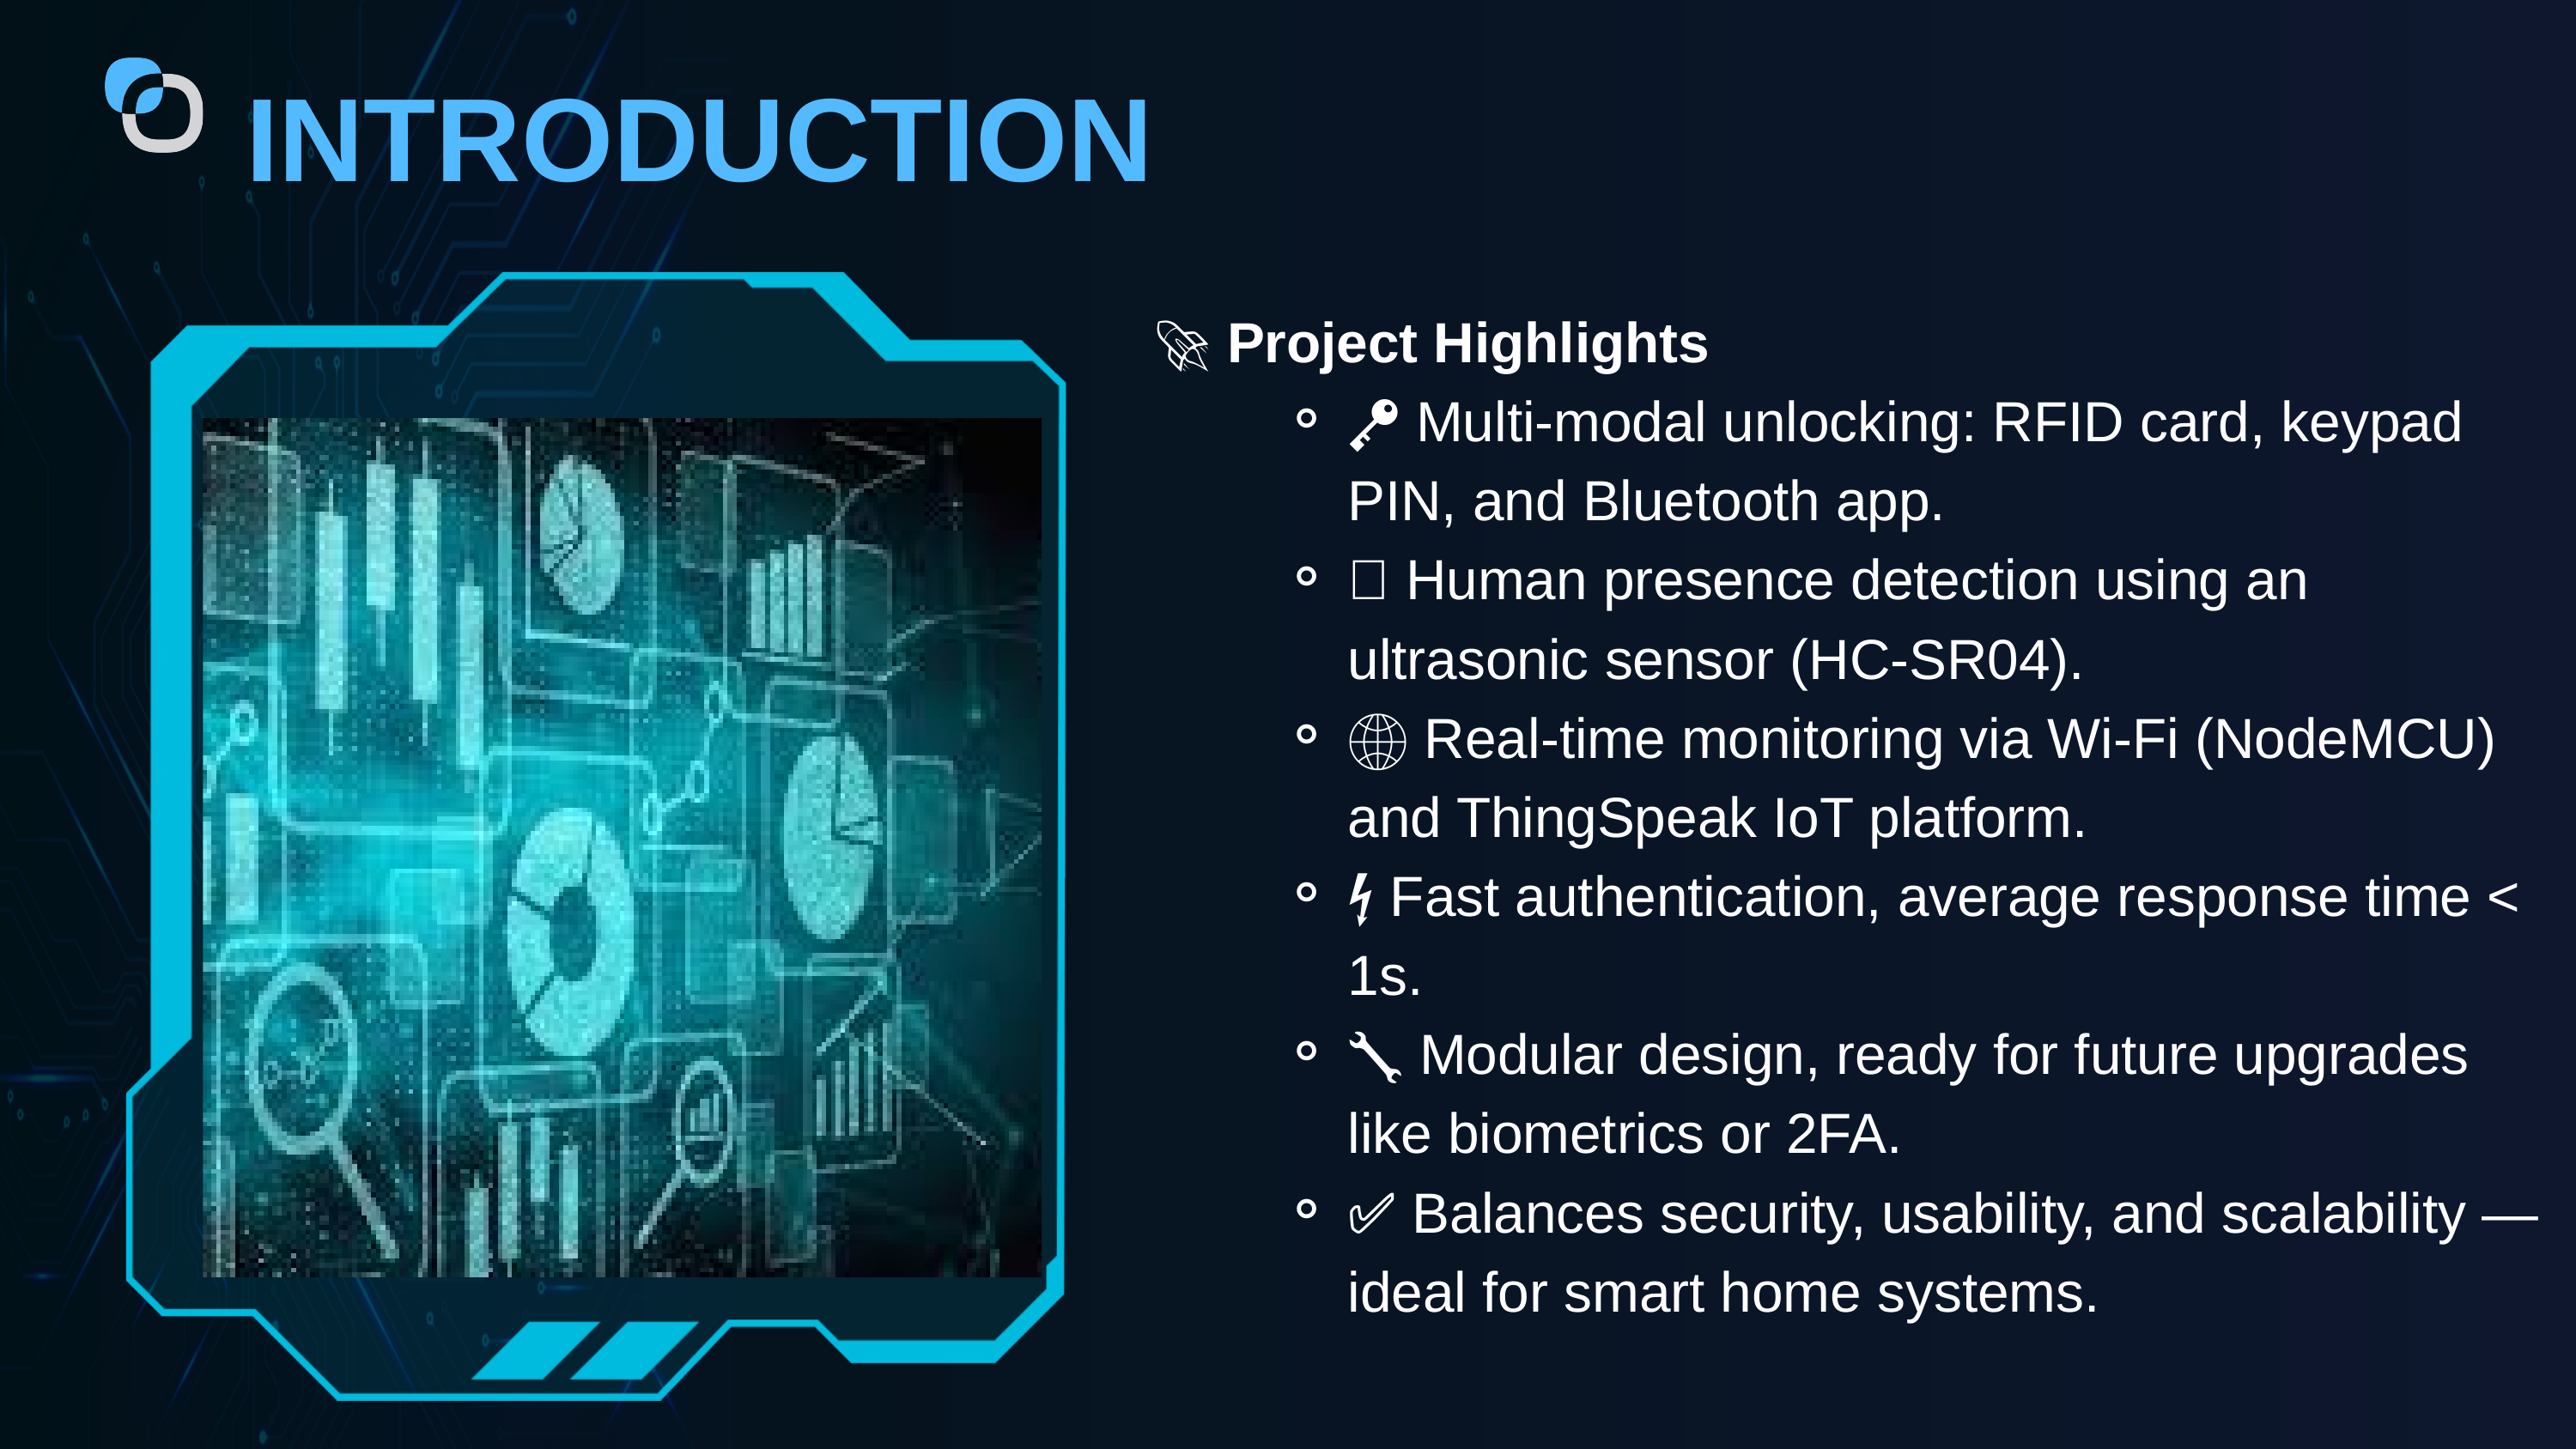

INTRODUCTION

🚀 Project Highlights
🔑 Multi-modal unlocking: RFID card, keypad PIN, and Bluetooth app.
🧍 Human presence detection using an ultrasonic sensor (HC-SR04).
🌐 Real-time monitoring via Wi-Fi (NodeMCU) and ThingSpeak IoT platform.
⚡ Fast authentication, average response time < 1s.
🔧 Modular design, ready for future upgrades like biometrics or 2FA.
✅ Balances security, usability, and scalability — ideal for smart home systems.